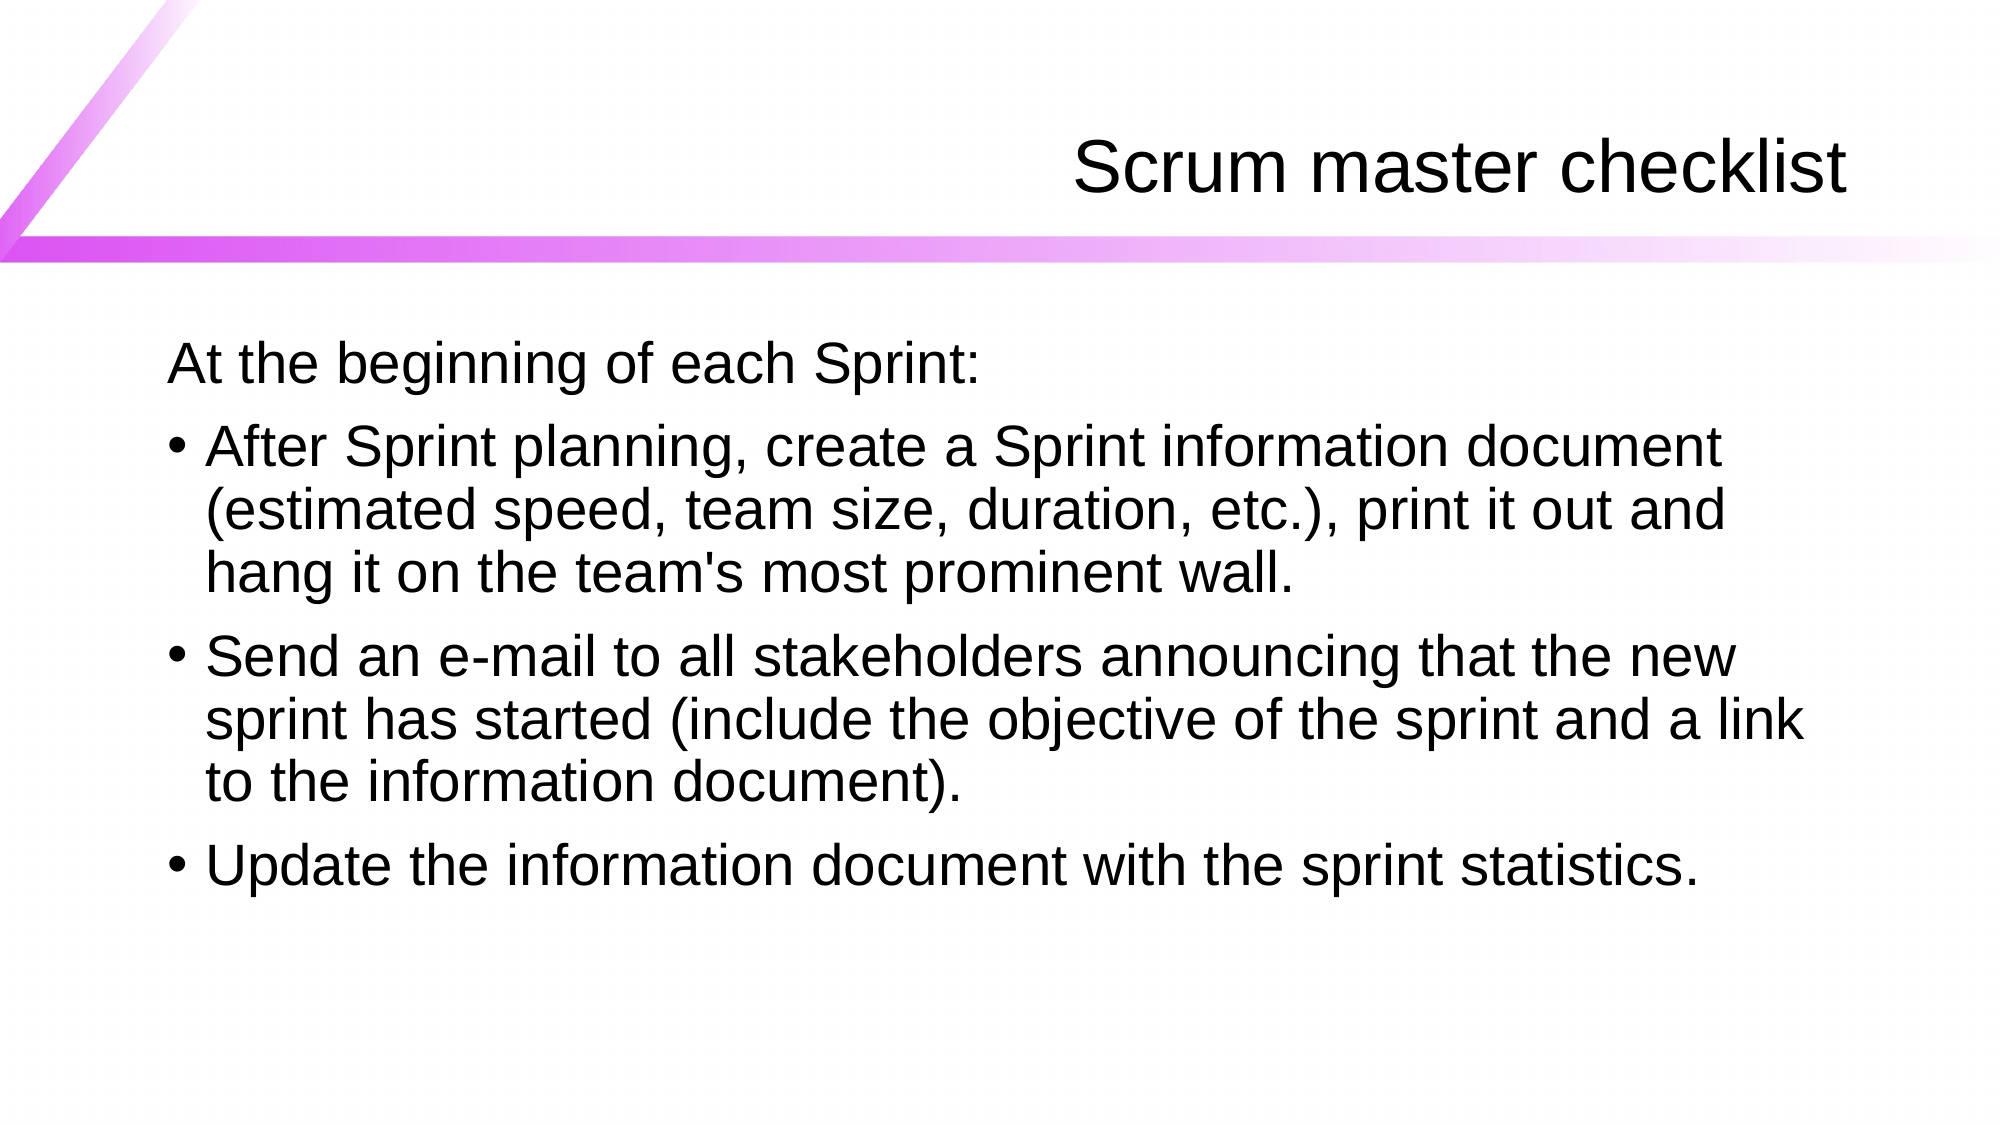

# Scrum master checklist
At the beginning of each Sprint:
After Sprint planning, create a Sprint information document (estimated speed, team size, duration, etc.), print it out and hang it on the team's most prominent wall.
Send an e-mail to all stakeholders announcing that the new sprint has started (include the objective of the sprint and a link to the information document).
Update the information document with the sprint statistics.